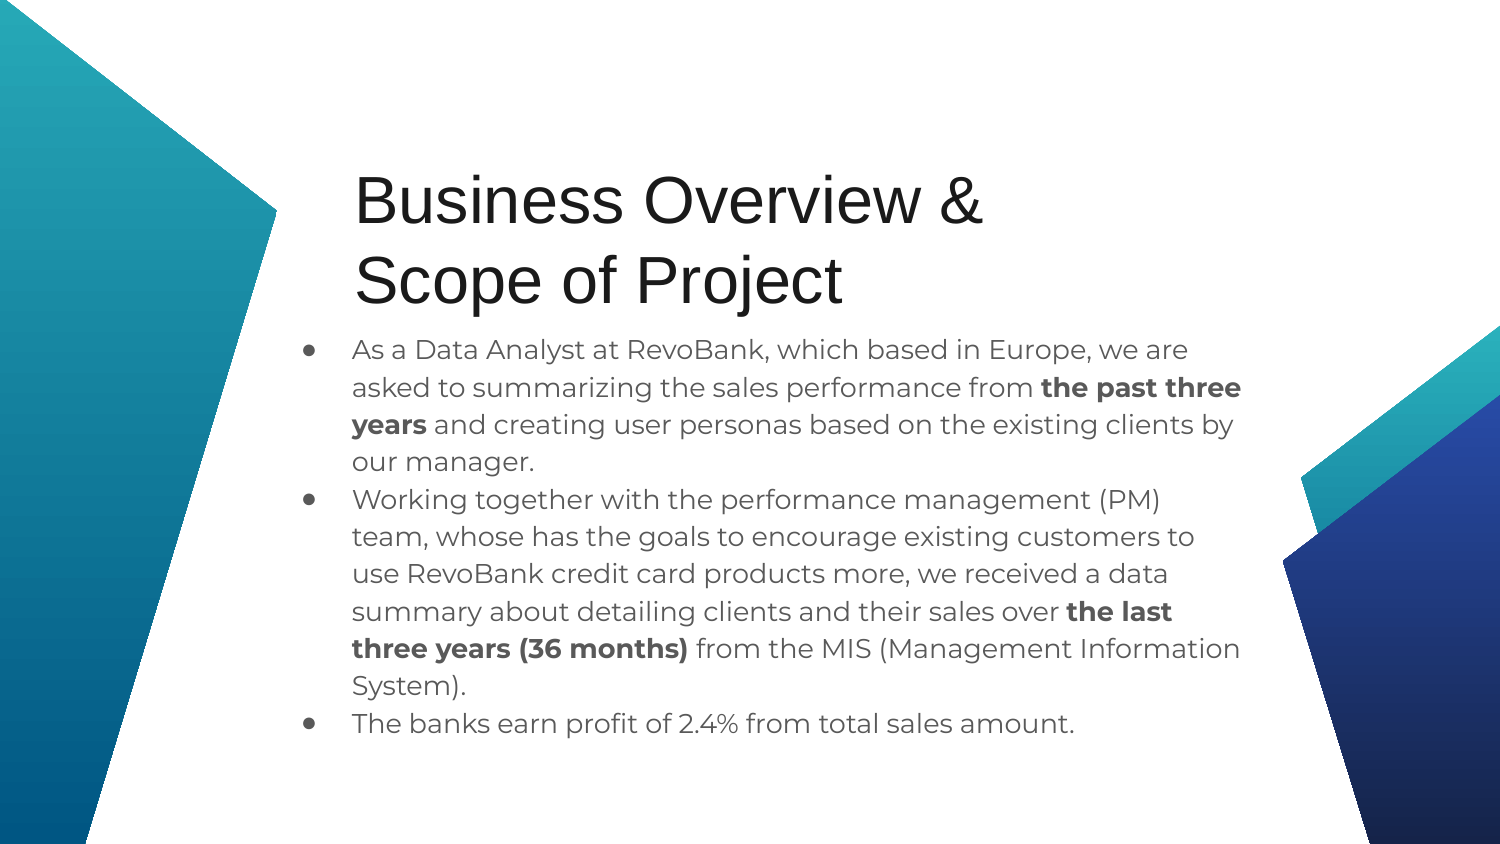

Business Overview &
Scope of Project

As a Data Analyst at RevoBank, which based in Europe, we are asked to summarizing the sales performance from the past three years and creating user personas based on the existing clients by our manager.
Working together with the performance management (PM) team, whose has the goals to encourage existing customers to use RevoBank credit card products more, we received a data summary about detailing clients and their sales over the last three years (36 months) from the MIS (Management Information System).
The banks earn profit of 2.4% from total sales amount.